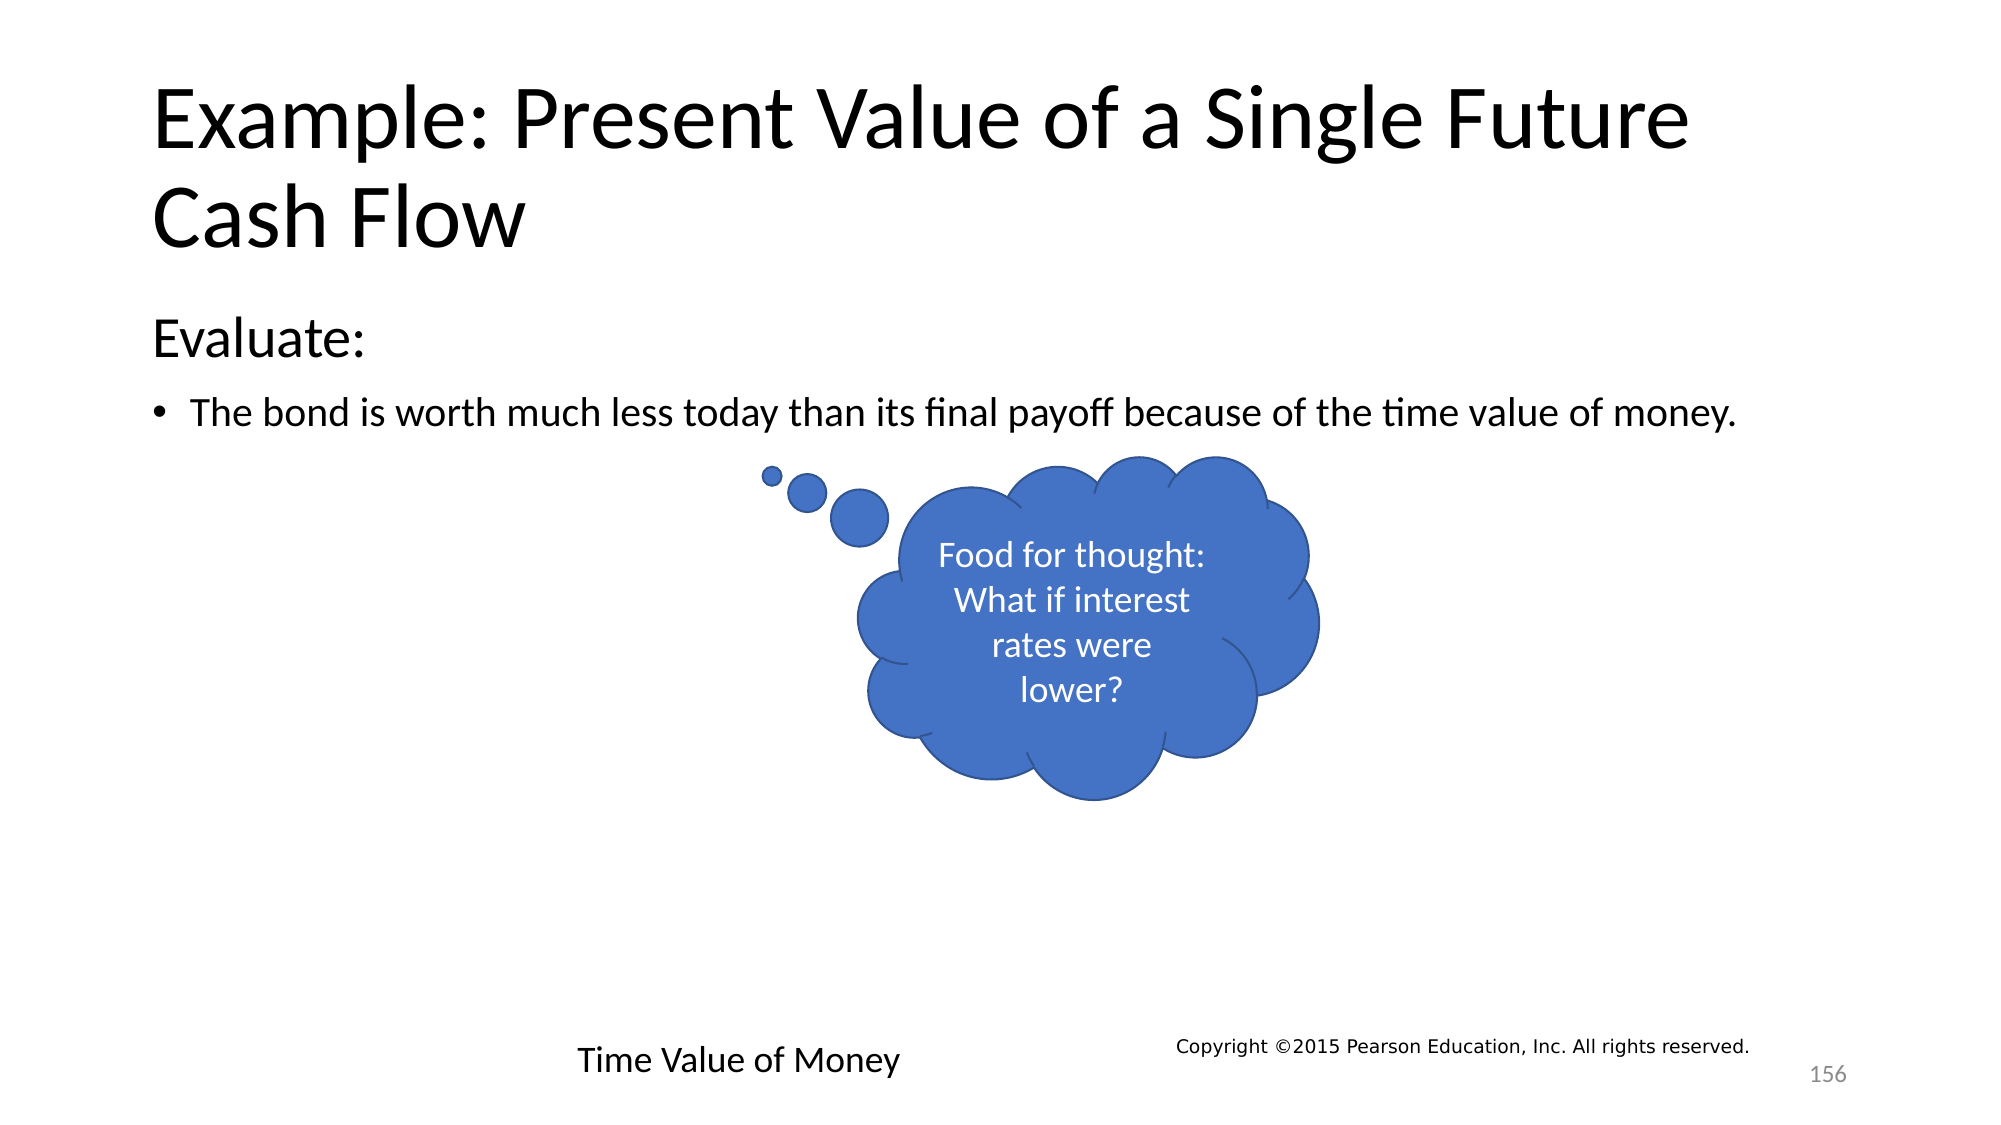

# Example: Present Value of a Single Future Cash Flow
Evaluate:
The bond is worth much less today than its final payoff because of the time value of money.
Food for thought:
What if interest rates were lower?
Time Value of Money
Copyright ©2015 Pearson Education, Inc. All rights reserved.
156